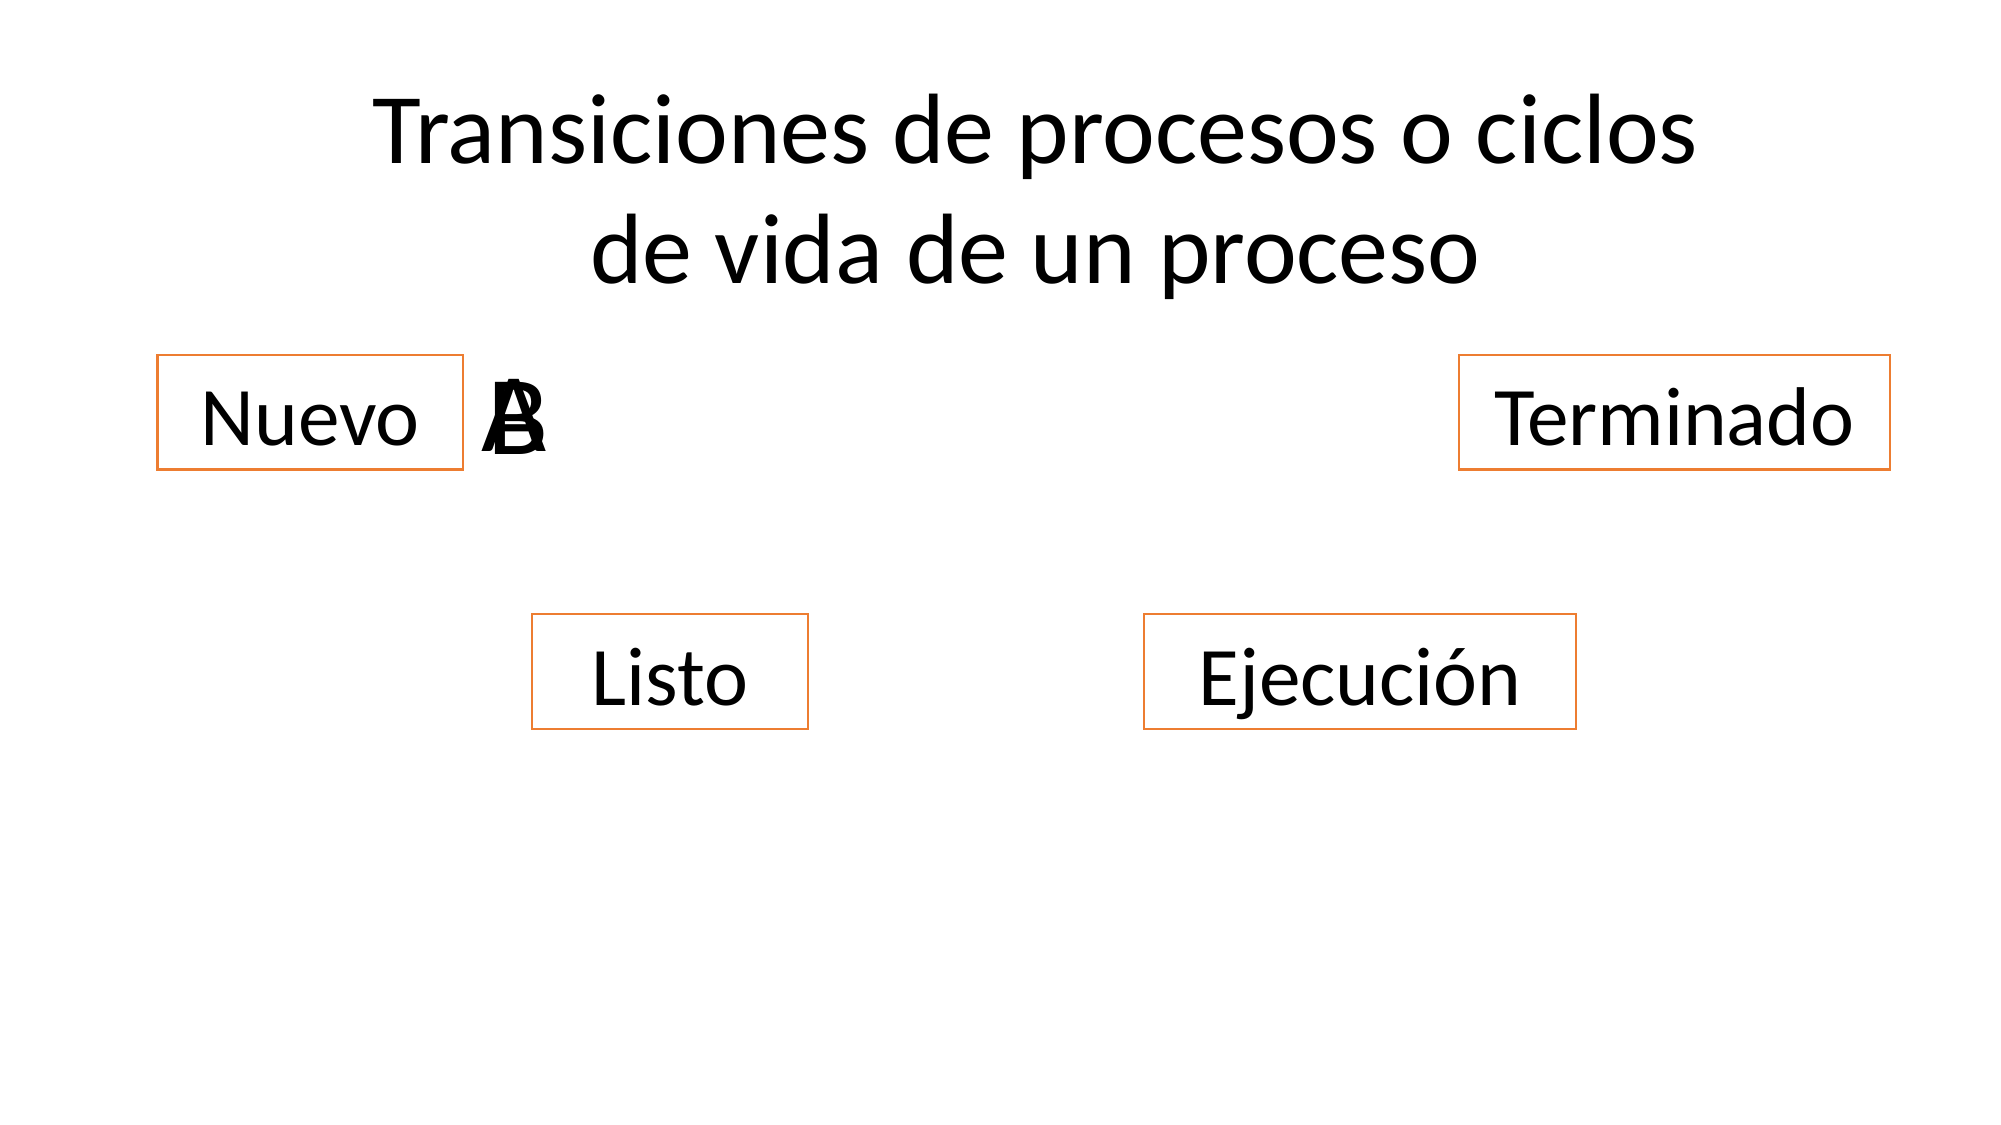

Transiciones de procesos o ciclos de vida de un proceso
A
B
Nuevo
Terminado
Listo
Ejecución